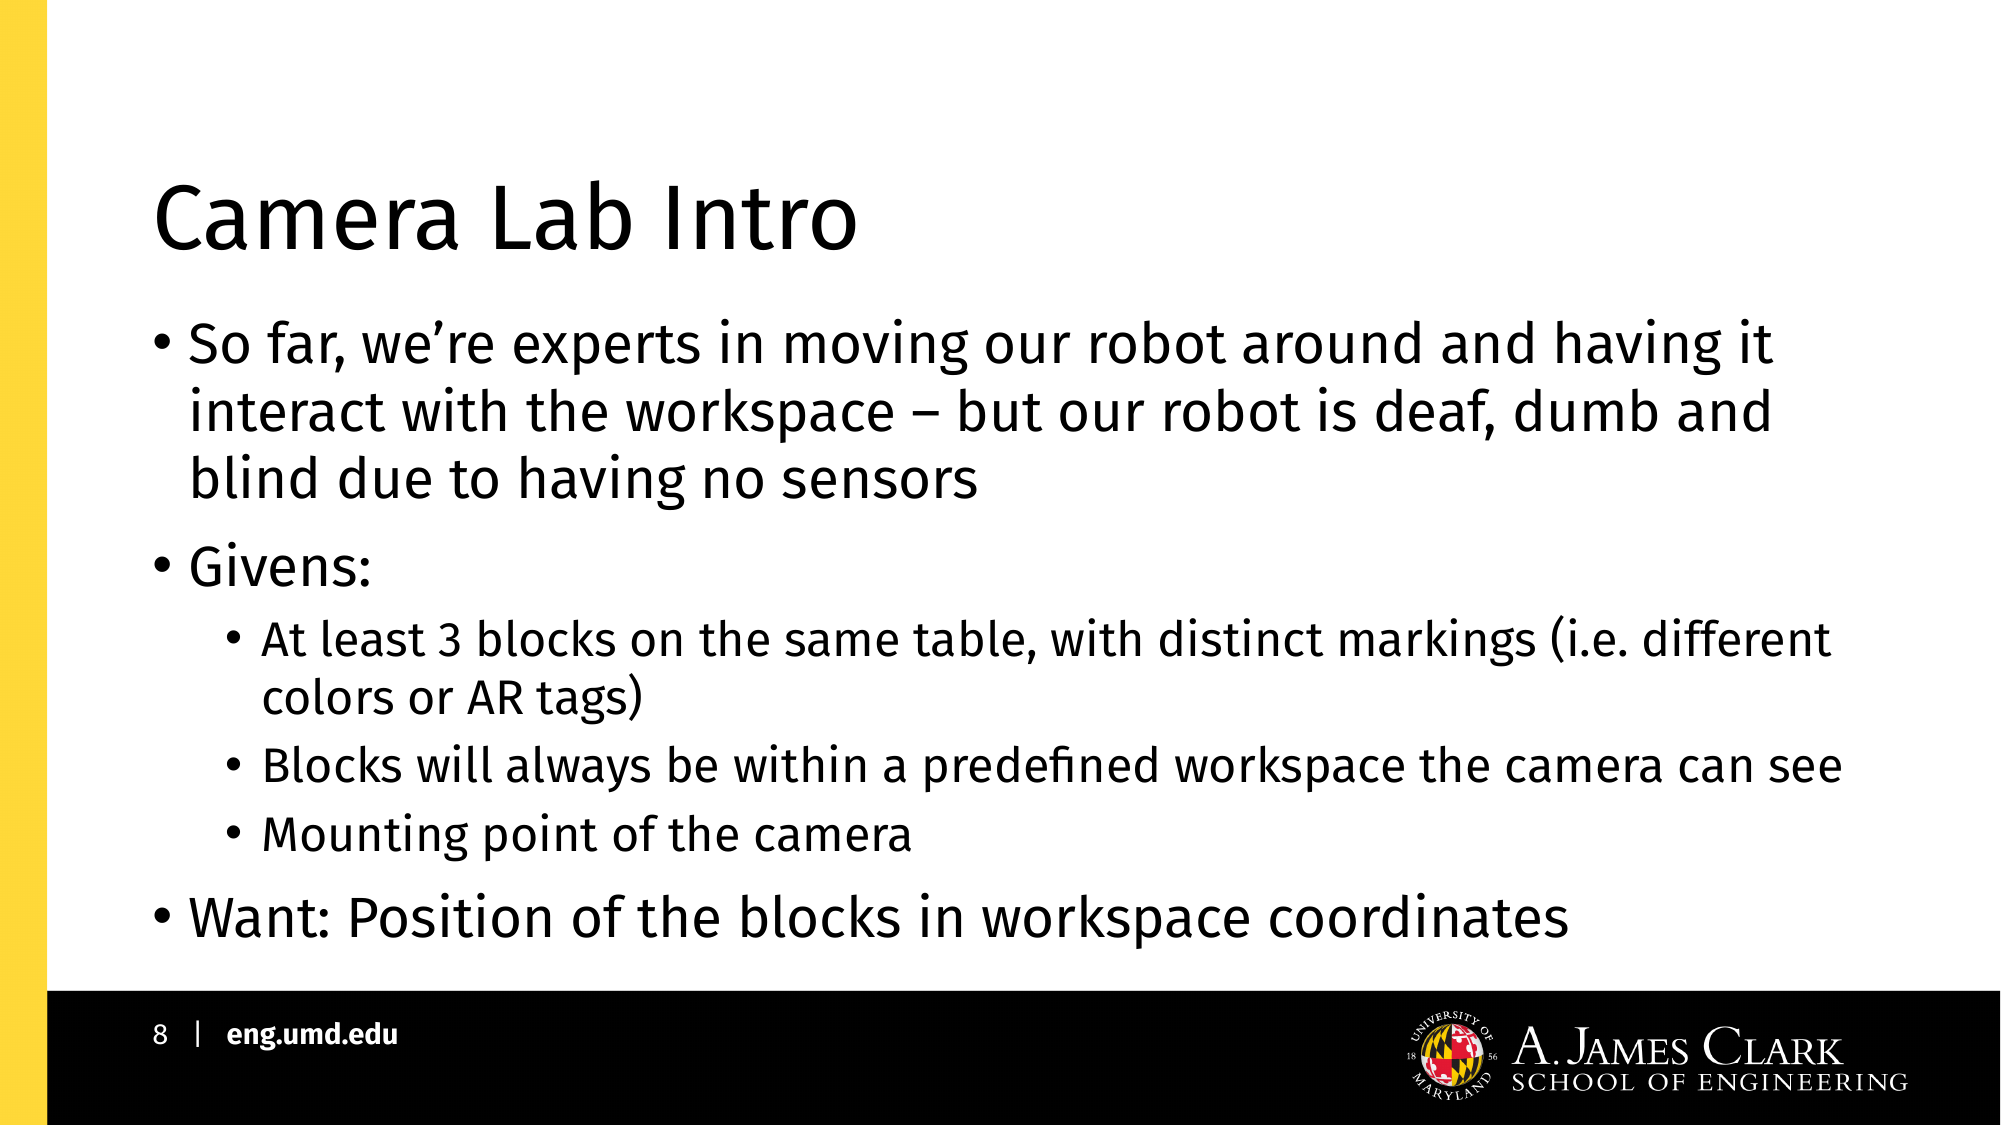

# Camera Lab Intro
So far, we’re experts in moving our robot around and having it interact with the workspace – but our robot is deaf, dumb and blind due to having no sensors
Givens:
At least 3 blocks on the same table, with distinct markings (i.e. different colors or AR tags)
Blocks will always be within a predefined workspace the camera can see
Mounting point of the camera
Want: Position of the blocks in workspace coordinates
8   |   eng.umd.edu